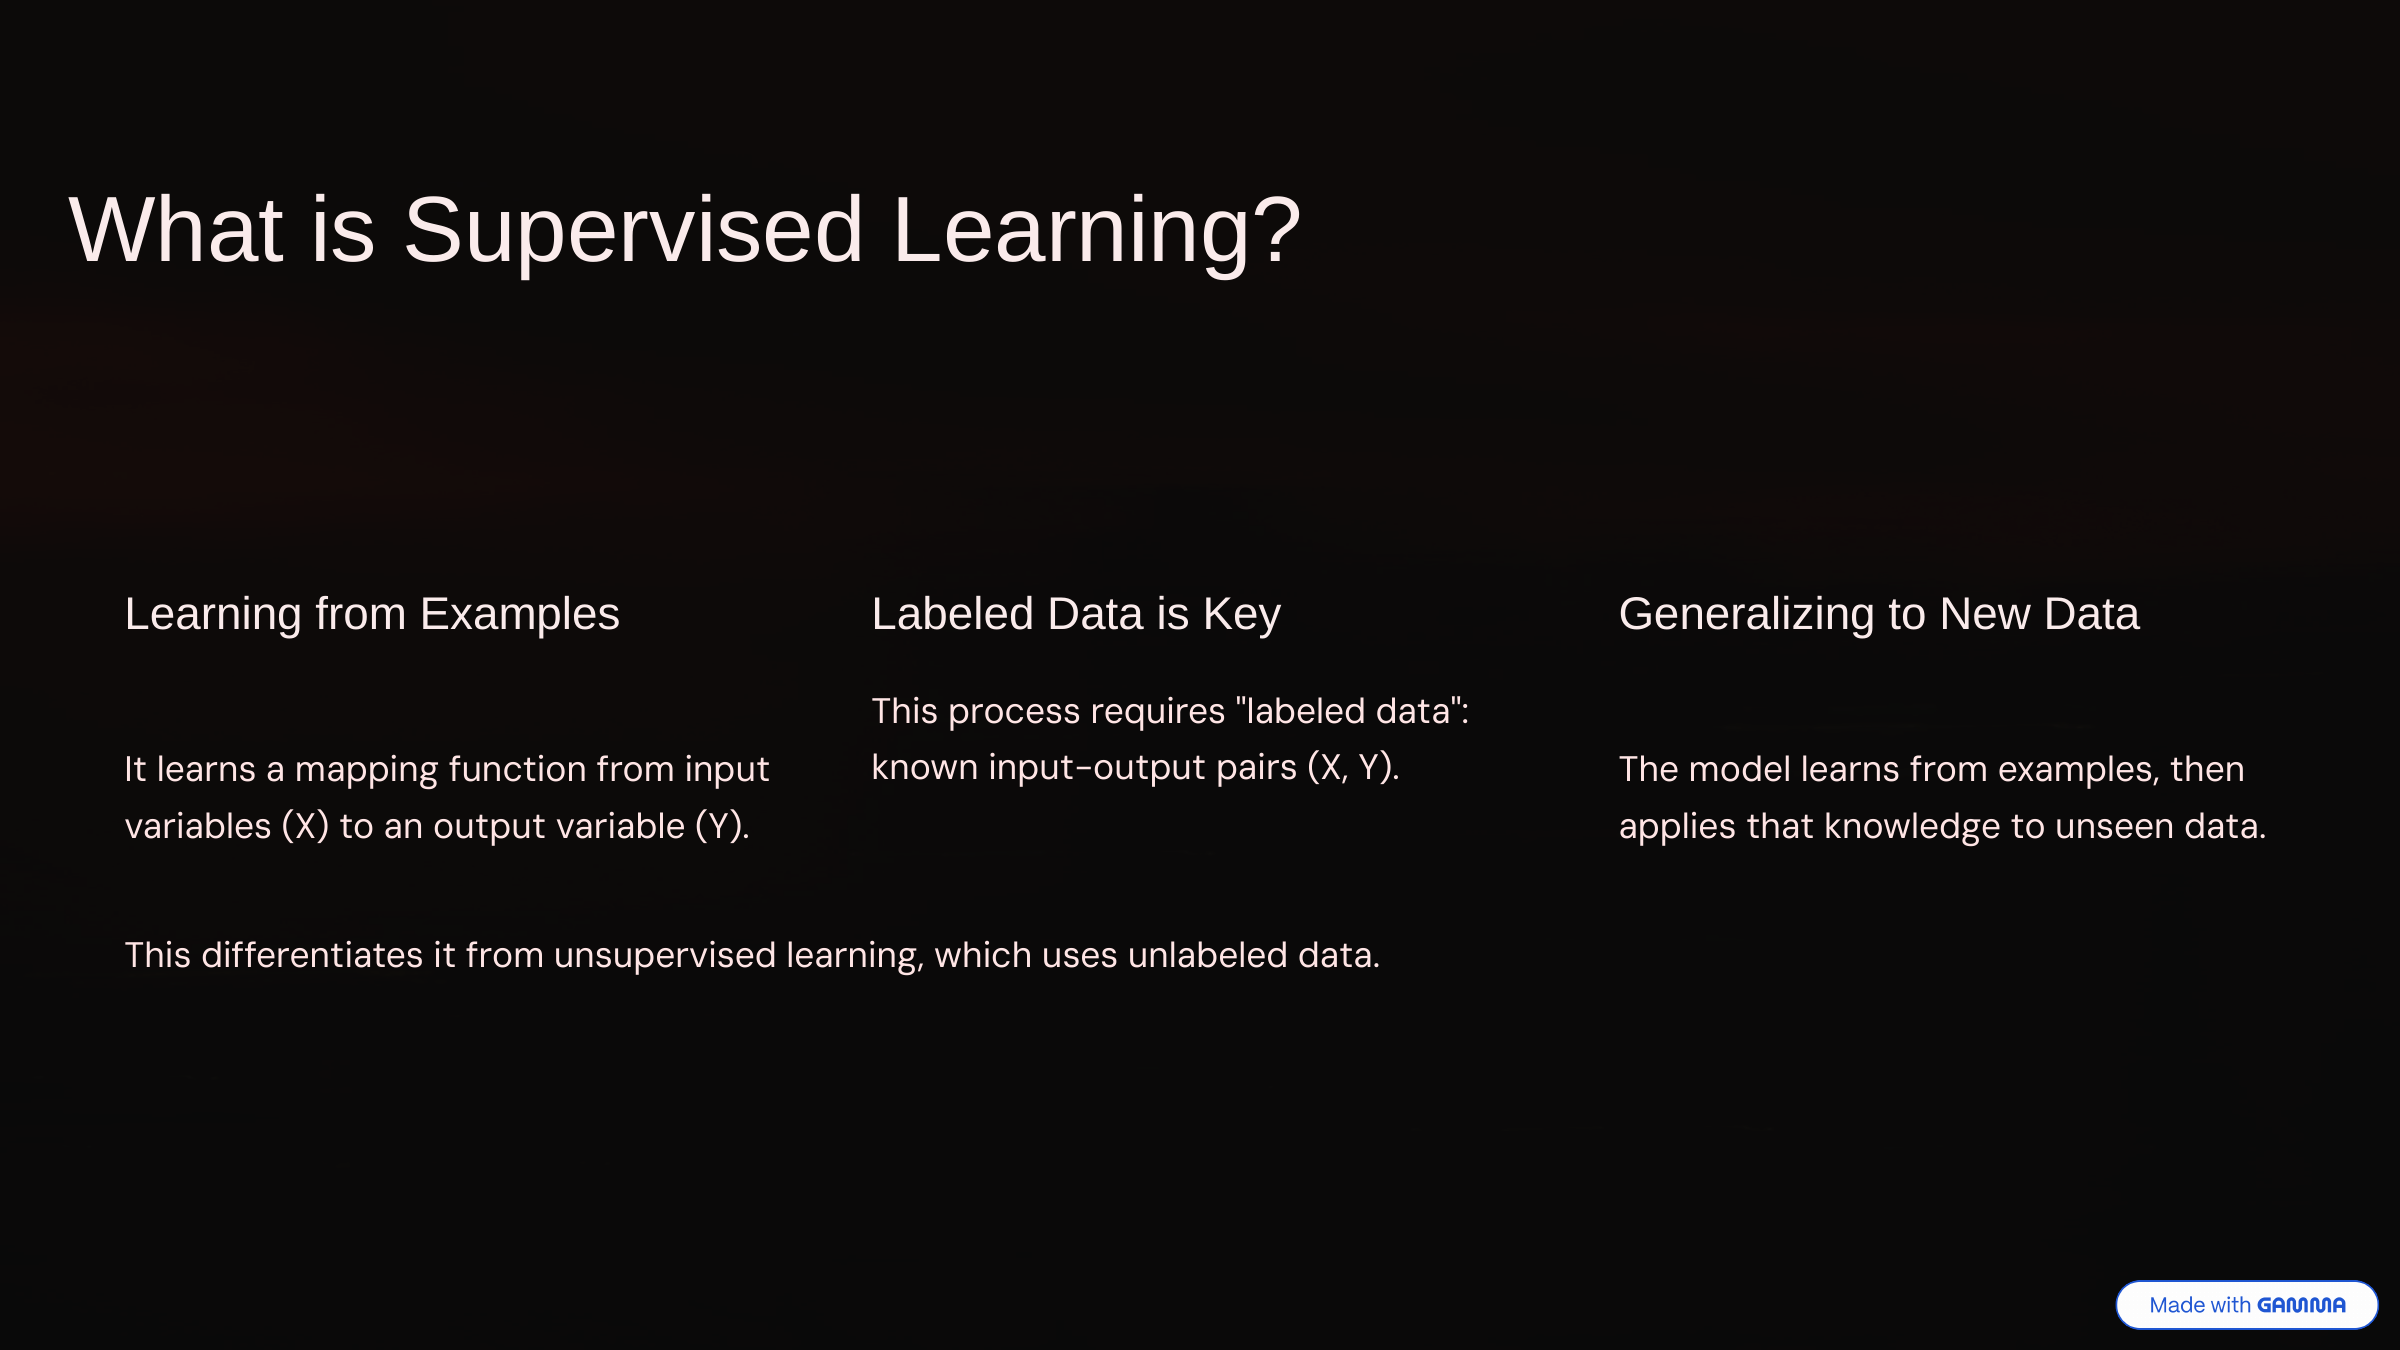

What is Supervised Learning?
Learning from Examples
Labeled Data is Key
Generalizing to New Data
This process requires "labeled data": known input-output pairs (X, Y).
It learns a mapping function from input variables (X) to an output variable (Y).
The model learns from examples, then applies that knowledge to unseen data.
This differentiates it from unsupervised learning, which uses unlabeled data.